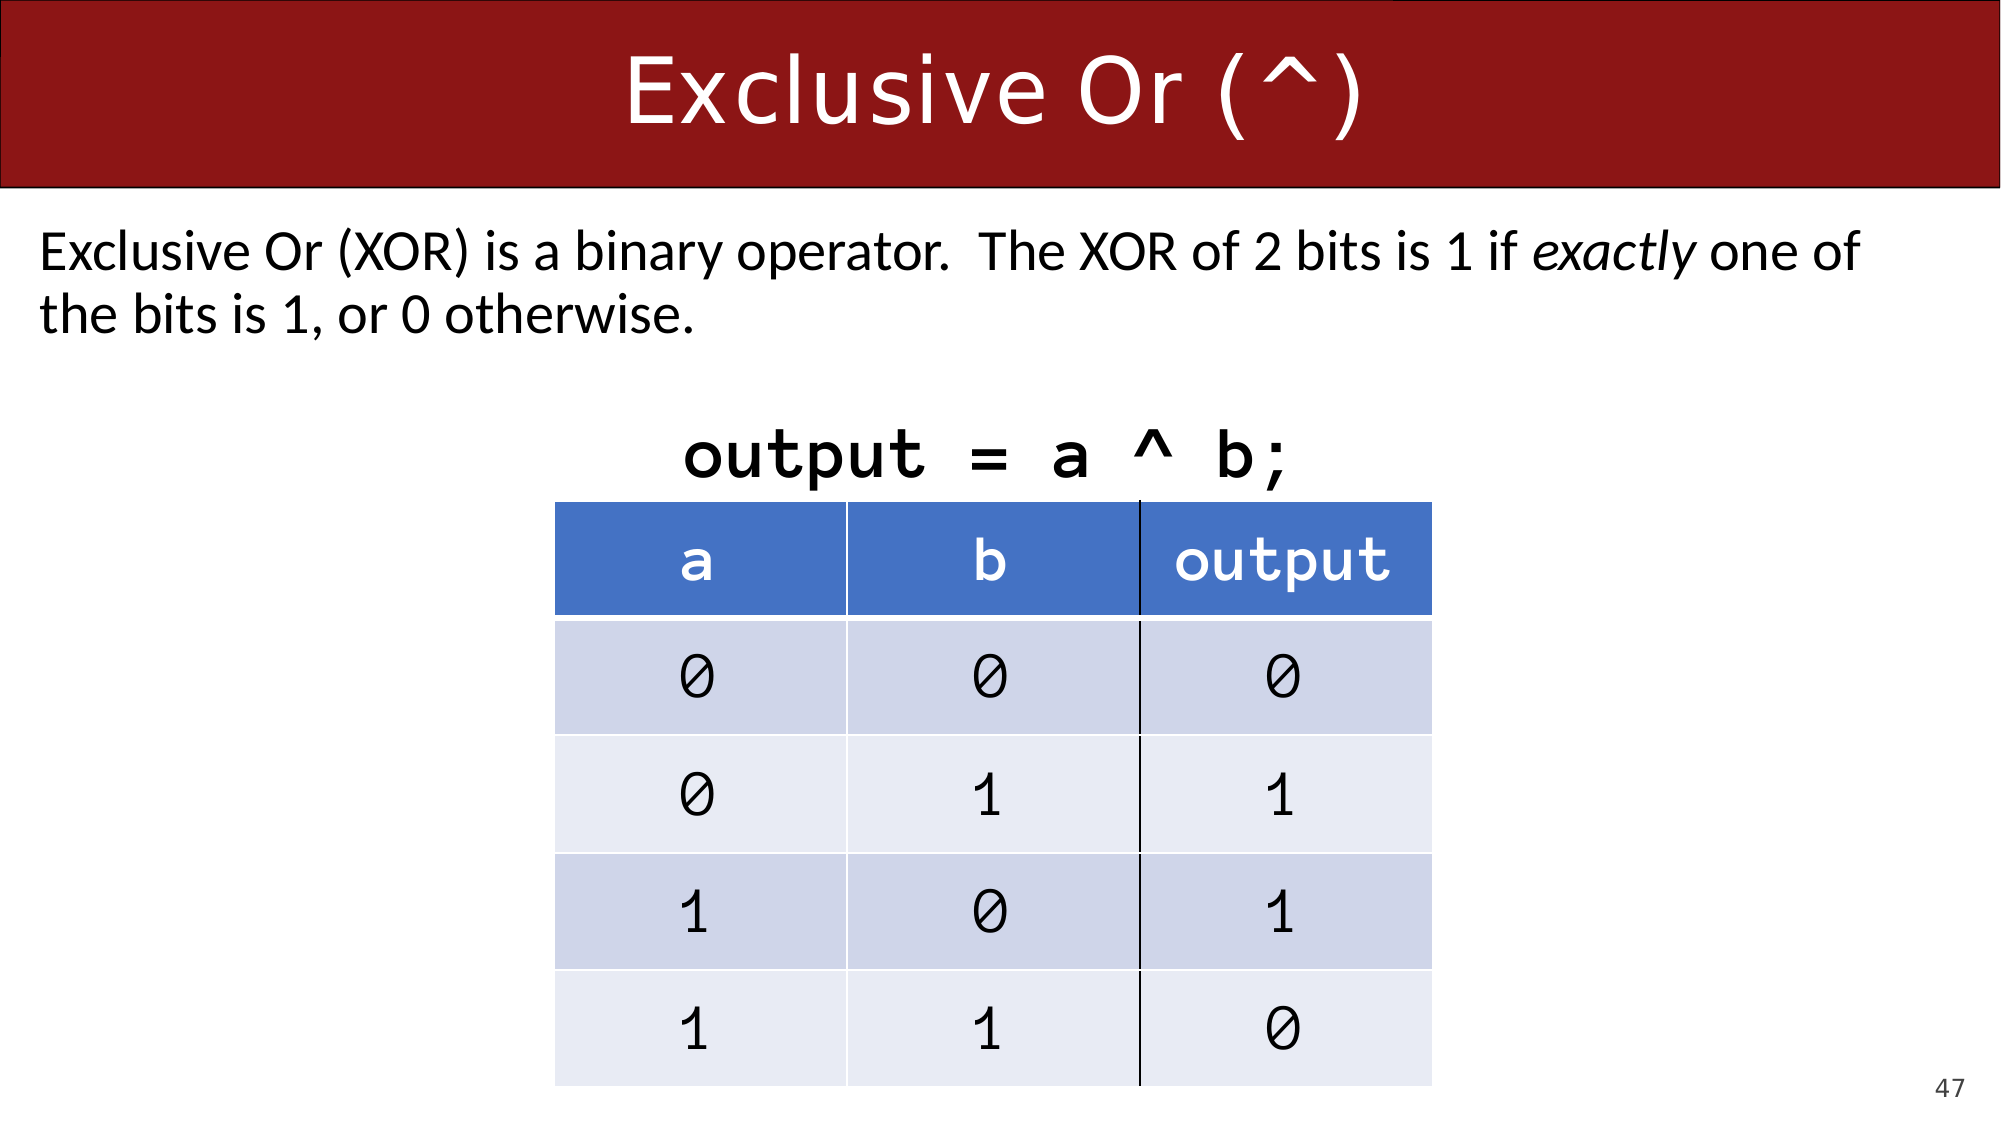

# Exclusive Or (^)
Exclusive Or (XOR) is a binary operator.  The XOR of 2 bits is 1 if exactly one of the bits is 1, or 0 otherwise.
output = a ^ b;
| a | b | output |
| --- | --- | --- |
| 0 | 0 | 0 |
| 0 | 1 | 1 |
| 1 | 0 | 1 |
| 1 | 1 | 0 |